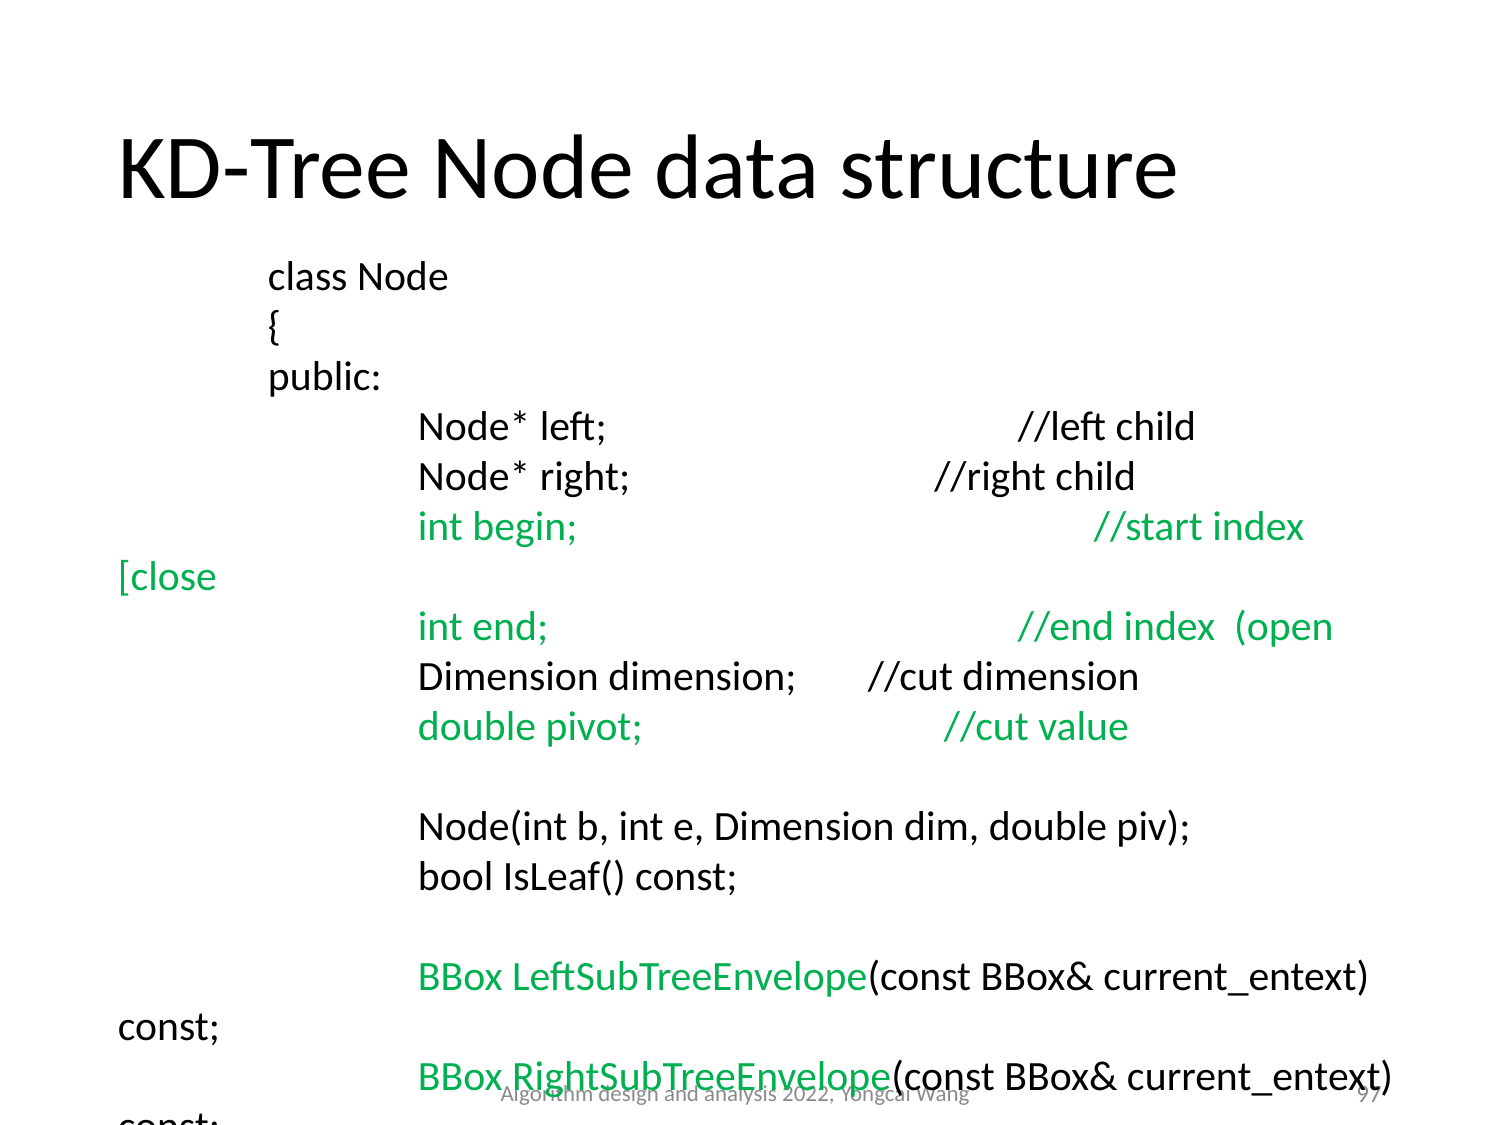

# KD-Tree Node data structure
	class Node
	{
	public:
		Node* left;			//left child
		Node* right;		       //right child
		int begin;			        //start index [close
		int end;				//end index  (open
		Dimension dimension;	//cut dimension
		double pivot;		        //cut value

		Node(int b, int e, Dimension dim, double piv);
		bool IsLeaf() const;

		BBox LeftSubTreeEnvelope(const BBox& current_entext) const;
		BBox RightSubTreeEnvelope(const BBox& current_entext) const;
	};
Algorithm design and analysis 2022, Yongcai Wang
97